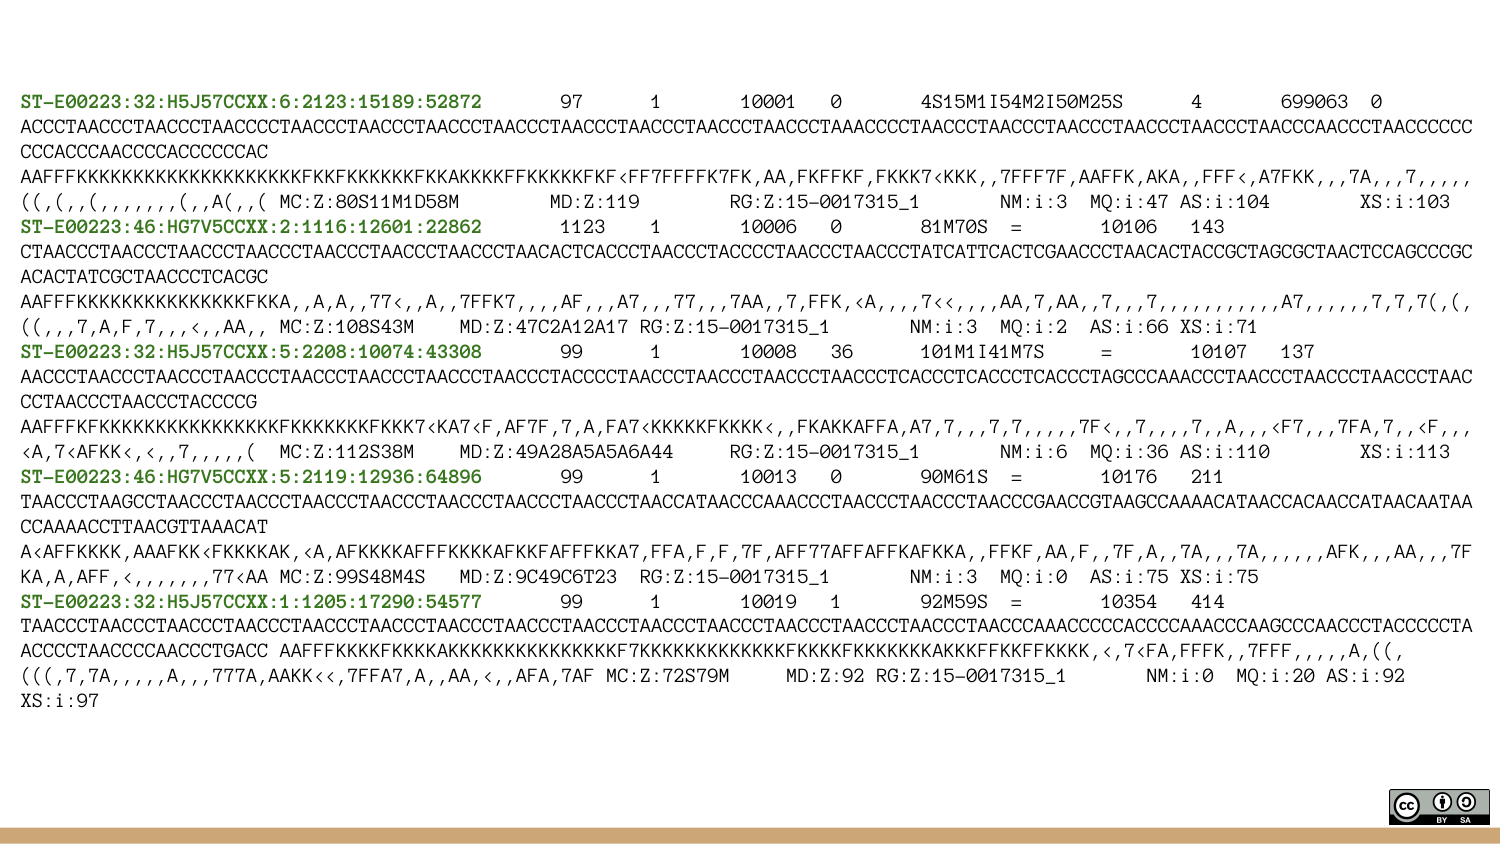

ST-E00223:32:H5J57CCXX:6:2123:15189:52872       97      1       10001   0       4S15M1I54M2I50M25S      4       699063  0       ACCCTAACCCTAACCCTAACCCCTAACCCTAACCCTAACCCTAACCCTAACCCTAACCCTAACCCTAACCCTAAACCCCTAACCCTAACCCTAACCCTAACCCTAACCCTAACCCAACCCTAACCCCCCCCCACCCAACCCCACCCCCCAC AAFFFKKKKKKKKKKKKKKKKKKKKFKKFKKKKKKFKKAKKKKFFKKKKKFKF<FF7FFFFK7FK,AA,FKFFKF,FKKK7<KKK,,7FFF7F,AAFFK,AKA,,FFF<,A7FKK,,,7A,,,7,,,,,((,(,,(,,,,,,,(,,A(,,( MC:Z:80S11M1D58M        MD:Z:119        RG:Z:15-0017315_1       NM:i:3  MQ:i:47 AS:i:104        XS:i:103
ST-E00223:46:HG7V5CCXX:2:1116:12601:22862       1123    1       10006   0       81M70S  =       10106   143     CTAACCCTAACCCTAACCCTAACCCTAACCCTAACCCTAACCCTAACACTCACCCTAACCCTACCCCTAACCCTAACCCTATCATTCACTCGAACCCTAACACTACCGCTAGCGCTAACTCCAGCCCGCACACTATCGCTAACCCTCACGC AAFFFKKKKKKKKKKKKKKKFKKA,,A,A,,77<,,A,,7FFK7,,,,AF,,,A7,,,77,,,7AA,,7,FFK,<A,,,,7<<,,,,AA,7,AA,,7,,,7,,,,,,,,,,,A7,,,,,,7,7,7(,(,((,,,7,A,F,7,,,<,,AA,, MC:Z:108S43M    MD:Z:47C2A12A17 RG:Z:15-0017315_1       NM:i:3  MQ:i:2  AS:i:66 XS:i:71
ST-E00223:32:H5J57CCXX:5:2208:10074:43308       99      1       10008   36      101M1I41M7S     =       10107   137     AACCCTAACCCTAACCCTAACCCTAACCCTAACCCTAACCCTAACCCTACCCCTAACCCTAACCCTAACCCTAACCCTCACCCTCACCCTCACCCTAGCCCAAACCCTAACCCTAACCCTAACCCTAACCCTAACCCTAACCCTACCCCG  AAFFFKFKKKKKKKKKKKKKKKKFKKKKKKKFKKK7<KA7<F,AF7F,7,A,FA7<KKKKKFKKKK<,,FKAKKAFFA,A7,7,,,7,7,,,,,7F<,,7,,,,7,,A,,,<F7,,,7FA,7,,<F,,,<A,7<AFKK<,<,,7,,,,,(  MC:Z:112S38M    MD:Z:49A28A5A5A6A44     RG:Z:15-0017315_1       NM:i:6  MQ:i:36 AS:i:110        XS:i:113
ST-E00223:46:HG7V5CCXX:5:2119:12936:64896       99      1       10013   0       90M61S  =       10176   211     TAACCCTAAGCCTAACCCTAACCCTAACCCTAACCCTAACCCTAACCCTAACCCTAACCATAACCCAAACCCTAACCCTAACCCTAACCCGAACCGTAAGCCAAAACATAACCACAACCATAACAATAACCAAAACCTTAACGTTAAACAT A<AFFKKKK,AAAFKK<FKKKKAK,<A,AFKKKKAFFFKKKKAFKKFAFFFKKA7,FFA,F,F,7F,AFF77AFFAFFKAFKKA,,FFKF,AA,F,,7F,A,,7A,,,7A,,,,,,AFK,,,AA,,,7FKA,A,AFF,<,,,,,,,77<AA MC:Z:99S48M4S   MD:Z:9C49C6T23  RG:Z:15-0017315_1       NM:i:3  MQ:i:0  AS:i:75 XS:i:75
ST-E00223:32:H5J57CCXX:1:1205:17290:54577       99      1       10019   1       92M59S  =       10354   414     TAACCCTAACCCTAACCCTAACCCTAACCCTAACCCTAACCCTAACCCTAACCCTAACCCTAACCCTAACCCTAACCCTAACCCTAACCCAAACCCCCACCCCAAACCCAAGCCCAACCCTACCCCCTAACCCCTAACCCCAACCCTGACC AAFFFKKKKFKKKKAKKKKKKKKKKKKKKKF7KKKKKKKKKKKKKFKKKKFKKKKKKKAKKKFFKKFFKKKK,<,7<FA,FFFK,,7FFF,,,,,A,((,(((,7,7A,,,,,A,,,777A,AAKK<<,7FFA7,A,,AA,<,,AFA,7AF MC:Z:72S79M     MD:Z:92 RG:Z:15-0017315_1       NM:i:0  MQ:i:20 AS:i:92 XS:i:97